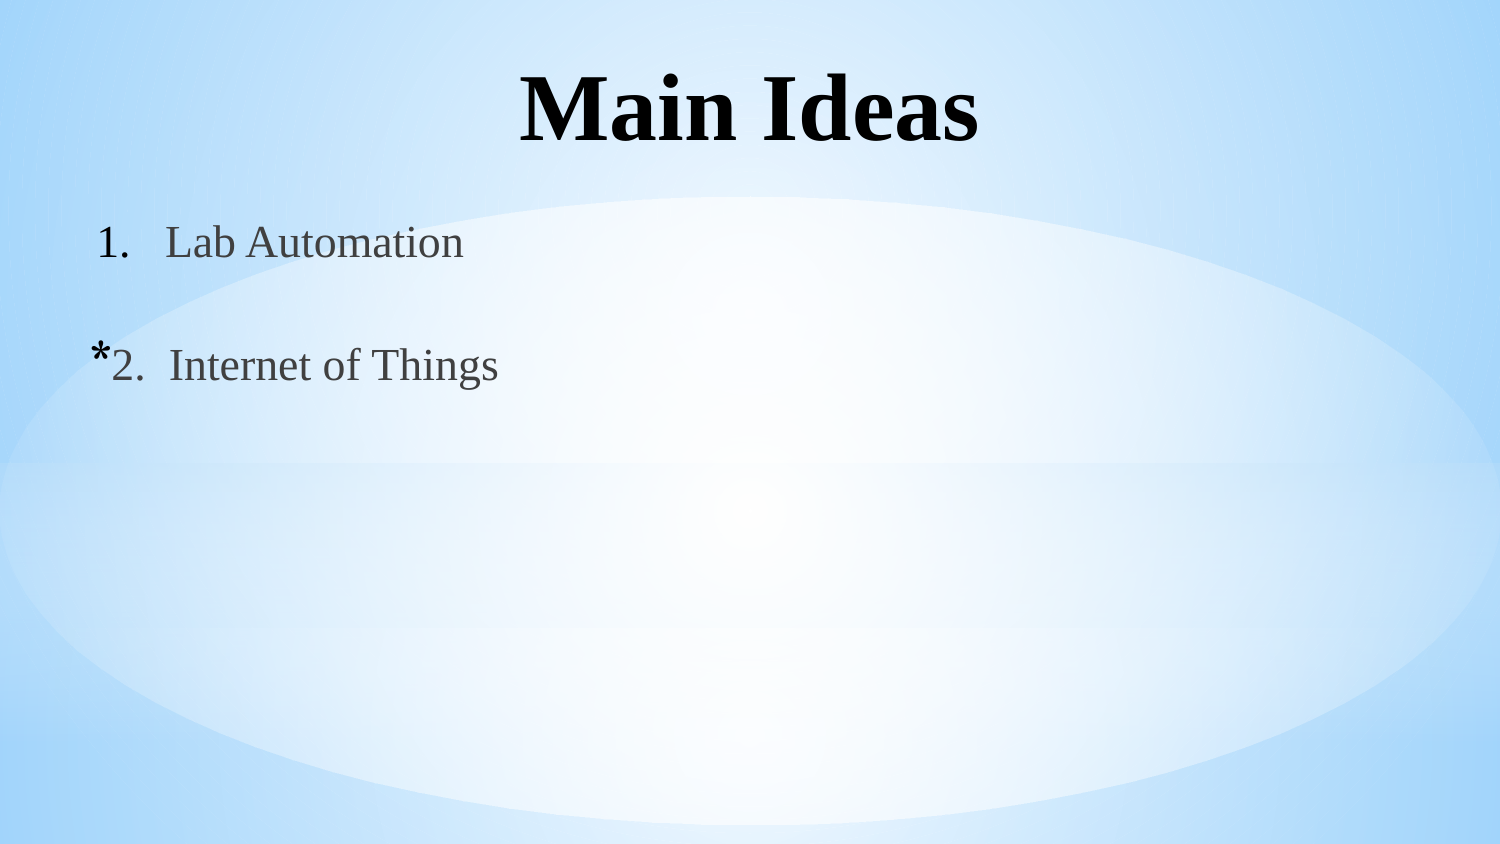

# Main Ideas
Lab Automation

2.  Internet of Things